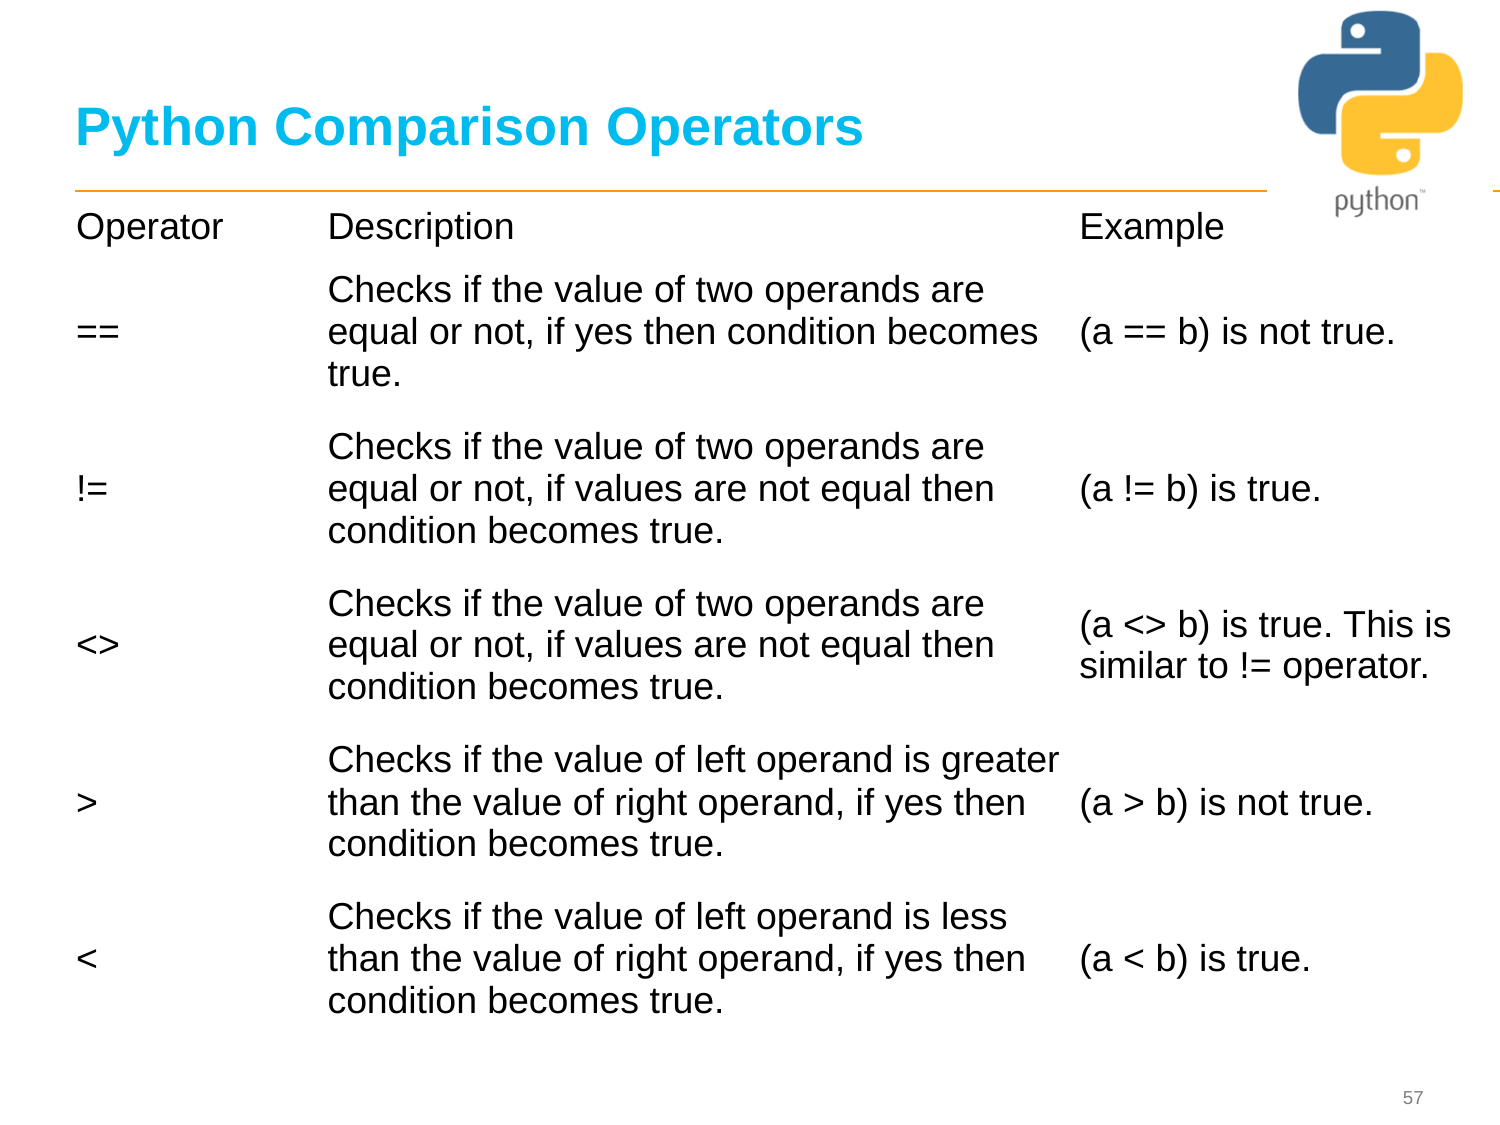

57
# Python Comparison Operators
| Operator | Description | Example |
| --- | --- | --- |
| == | Checks if the value of two operands are equal or not, if yes then condition becomes true. | (a == b) is not true. |
| != | Checks if the value of two operands are equal or not, if values are not equal then condition becomes true. | (a != b) is true. |
| <> | Checks if the value of two operands are equal or not, if values are not equal then condition becomes true. | (a <> b) is true. This is similar to != operator. |
| > | Checks if the value of left operand is greater than the value of right operand, if yes then condition becomes true. | (a > b) is not true. |
| < | Checks if the value of left operand is less than the value of right operand, if yes then condition becomes true. | (a < b) is true. |